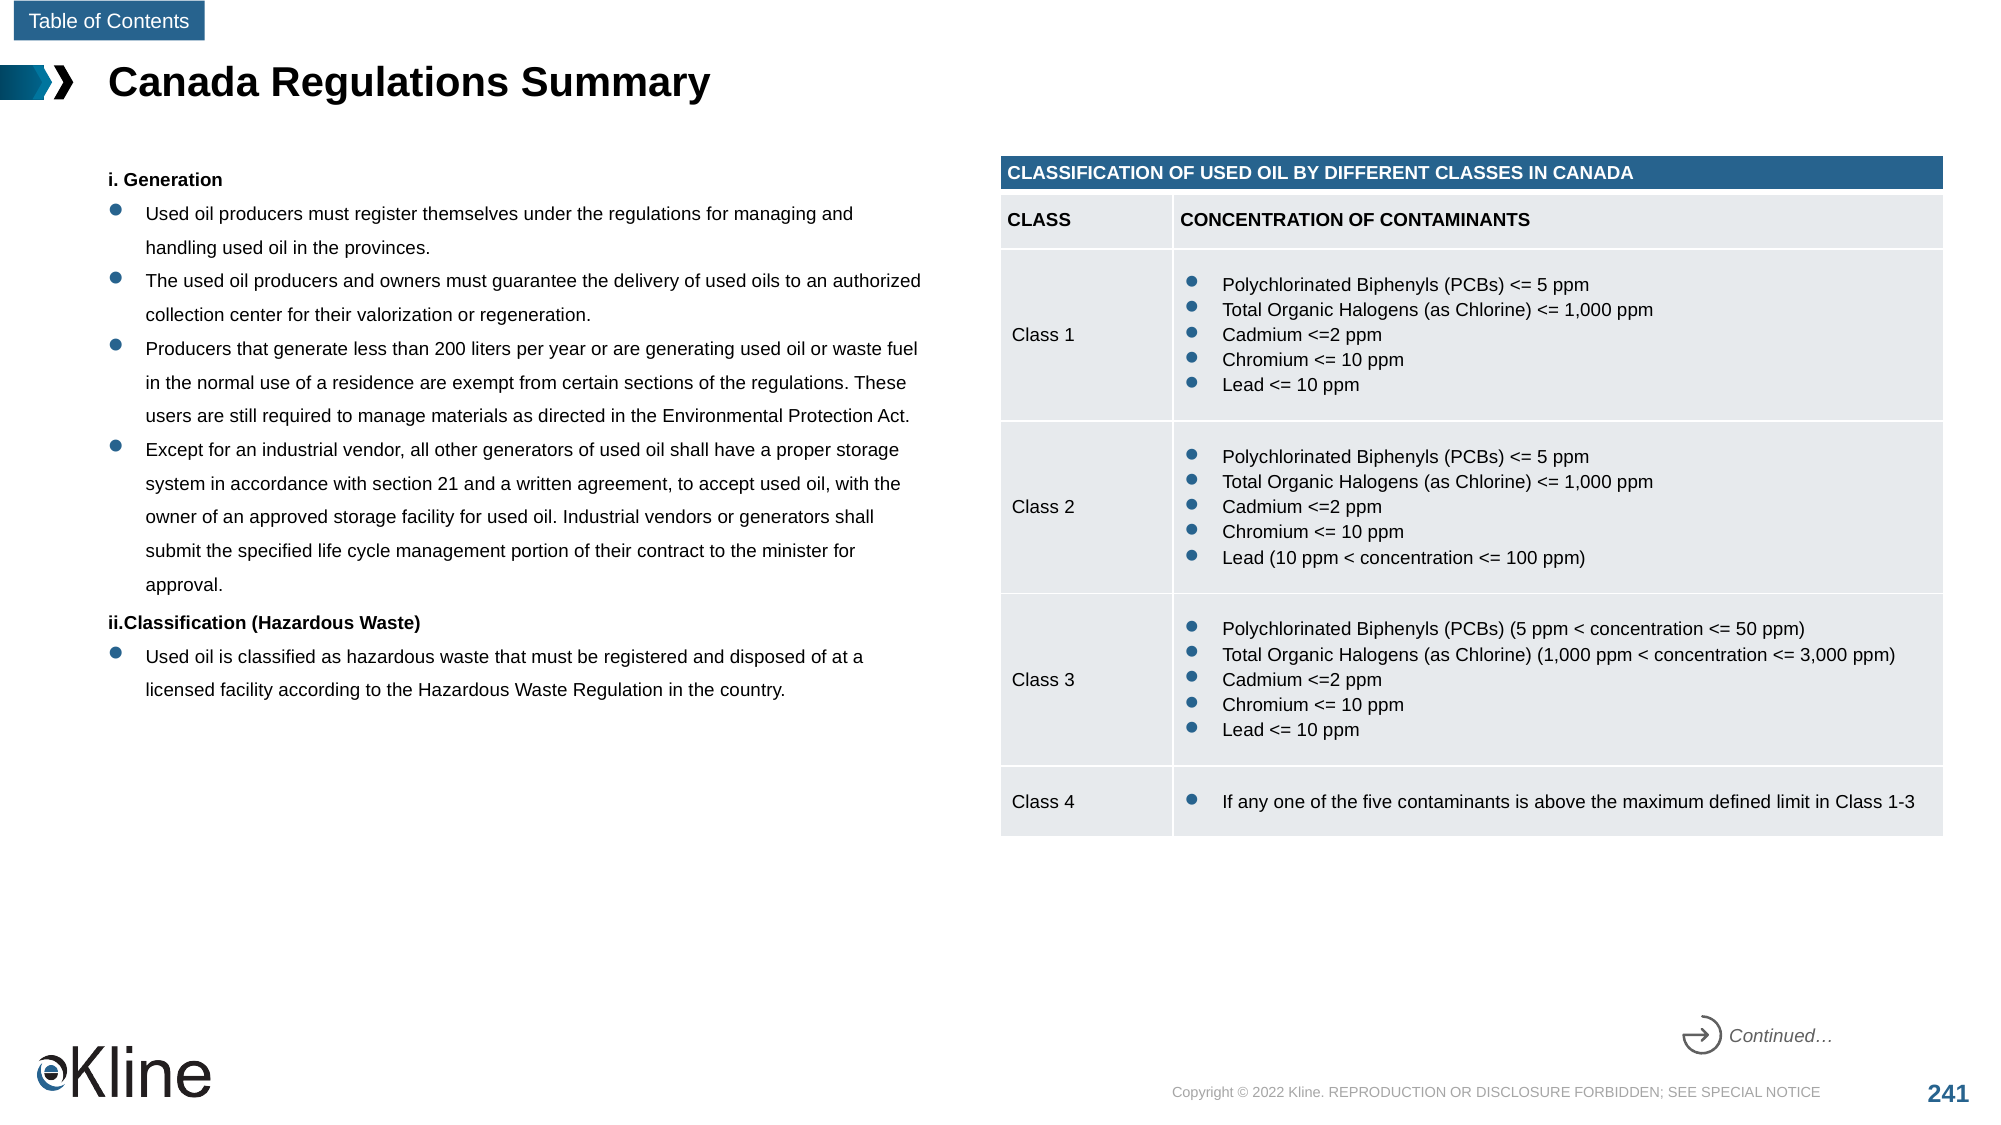

# Canada Regulations Summary
i. Generation
Used oil producers must register themselves under the regulations for managing and handling used oil in the provinces.
The used oil producers and owners must guarantee the delivery of used oils to an authorized collection center for their valorization or regeneration.
Producers that generate less than 200 liters per year or are generating used oil or waste fuel in the normal use of a residence are exempt from certain sections of the regulations. These users are still required to manage materials as directed in the Environmental Protection Act.
Except for an industrial vendor, all other generators of used oil shall have a proper storage system in accordance with section 21 and a written agreement, to accept used oil, with the owner of an approved storage facility for used oil. Industrial vendors or generators shall submit the specified life cycle management portion of their contract to the minister for approval.
Classification (Hazardous Waste)
Used oil is classified as hazardous waste that must be registered and disposed of at a licensed facility according to the Hazardous Waste Regulation in the country.
| CLASSIFICATION OF USED OIL BY DIFFERENT CLASSES IN CANADA |  |
| --- | --- |
| CLASS | CONCENTRATION OF CONTAMINANTS |
| Class 1 | Polychlorinated Biphenyls (PCBs) <= 5 ppm Total Organic Halogens (as Chlorine) <= 1,000 ppm Cadmium <=2 ppm Chromium <= 10 ppm Lead <= 10 ppm |
| Class 2 | Polychlorinated Biphenyls (PCBs) <= 5 ppm Total Organic Halogens (as Chlorine) <= 1,000 ppm Cadmium <=2 ppm Chromium <= 10 ppm Lead (10 ppm < concentration <= 100 ppm) |
| Class 3 | Polychlorinated Biphenyls (PCBs) (5 ppm < concentration <= 50 ppm) Total Organic Halogens (as Chlorine) (1,000 ppm < concentration <= 3,000 ppm) Cadmium <=2 ppm Chromium <= 10 ppm Lead <= 10 ppm |
| Class 4 | If any one of the five contaminants is above the maximum defined limit in Class 1-3 |

Continued…